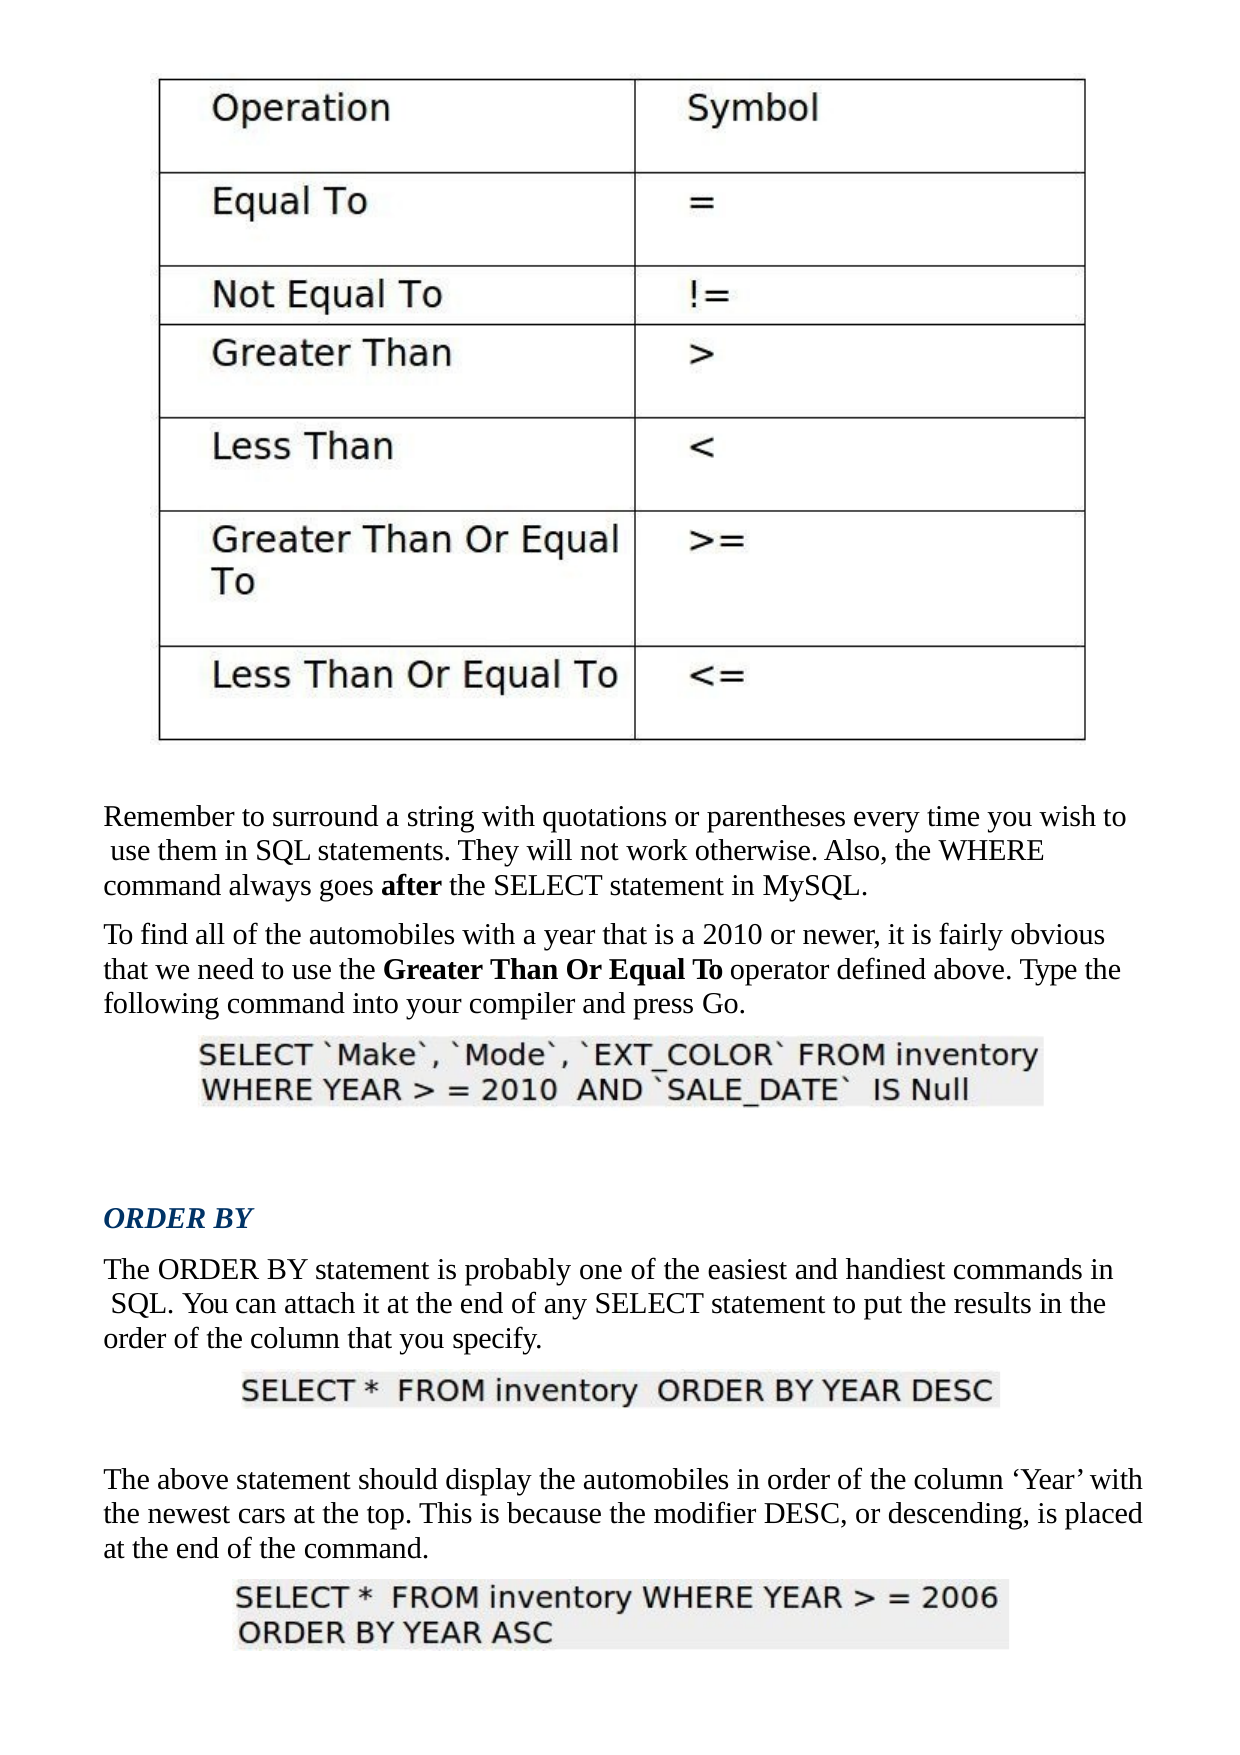

Remember to surround a string with quotations or parentheses every time you wish to  use them in SQL statements. They will not work otherwise. Also, the WHERE  command always goes after the SELECT statement in MySQL.
To find all of the automobiles with a year that is a 2010 or newer, it is fairly obvious  that we need to use the Greater Than Or Equal To operator defined above. Type the  following command into your compiler and press Go.

ORDER BY
The ORDER BY statement is probably one of the easiest and handiest commands in  SQL. You can attach it at the end of any SELECT statement to put the results in the  order of the column that you specify.

The above statement should display the automobiles in order of the column ‘Year’ with  the newest cars at the top. This is because the modifier DESC, or descending, is placed  at the end of the command.